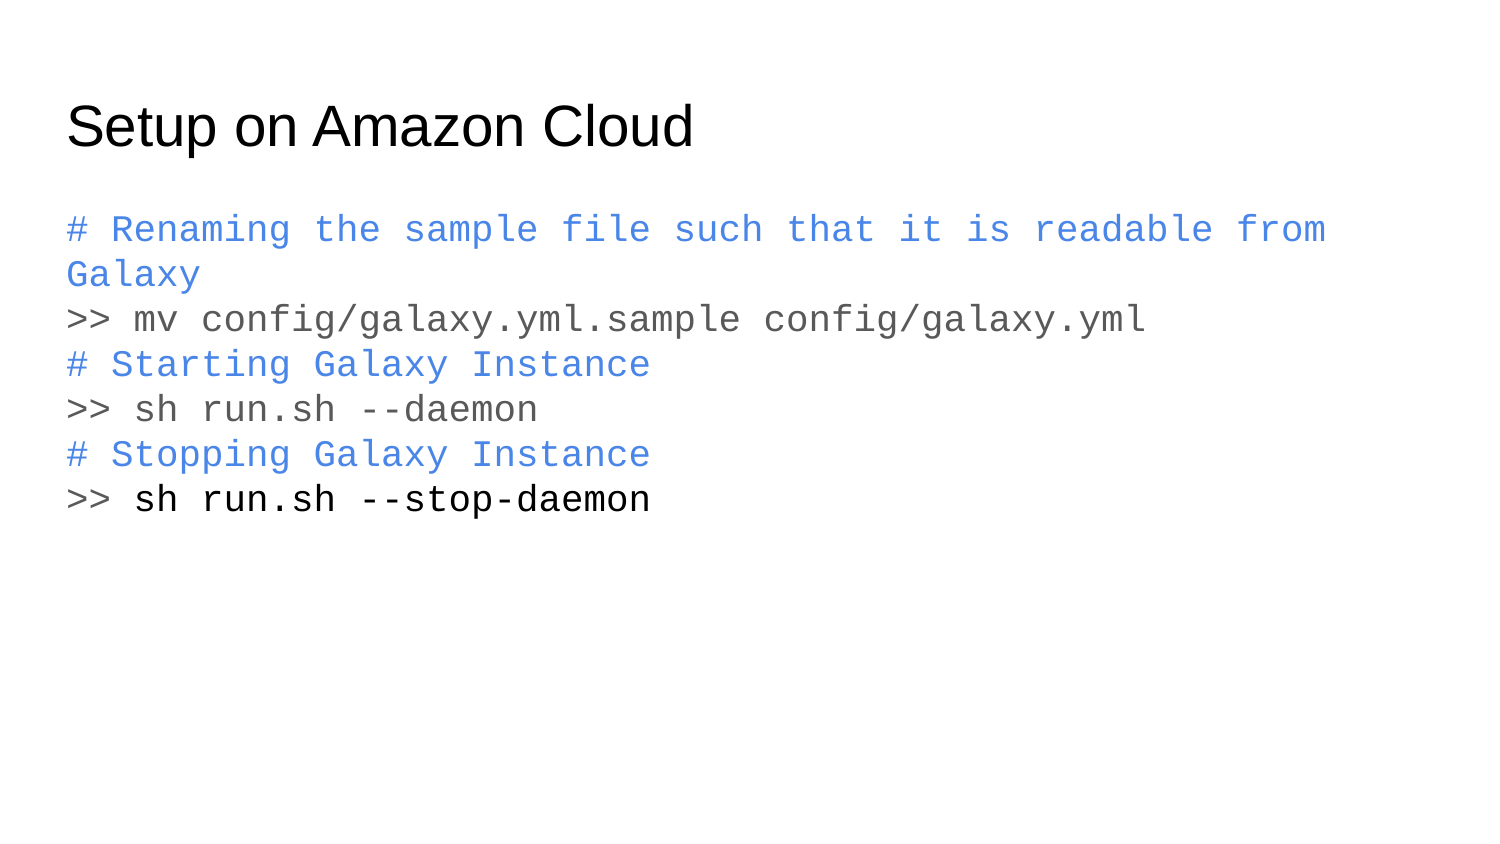

# Setup on Amazon Cloud
# Renaming the sample file such that it is readable from Galaxy
>> mv config/galaxy.yml.sample config/galaxy.yml
# Starting Galaxy Instance
>> sh run.sh --daemon
# Stopping Galaxy Instance
>> sh run.sh --stop-daemon